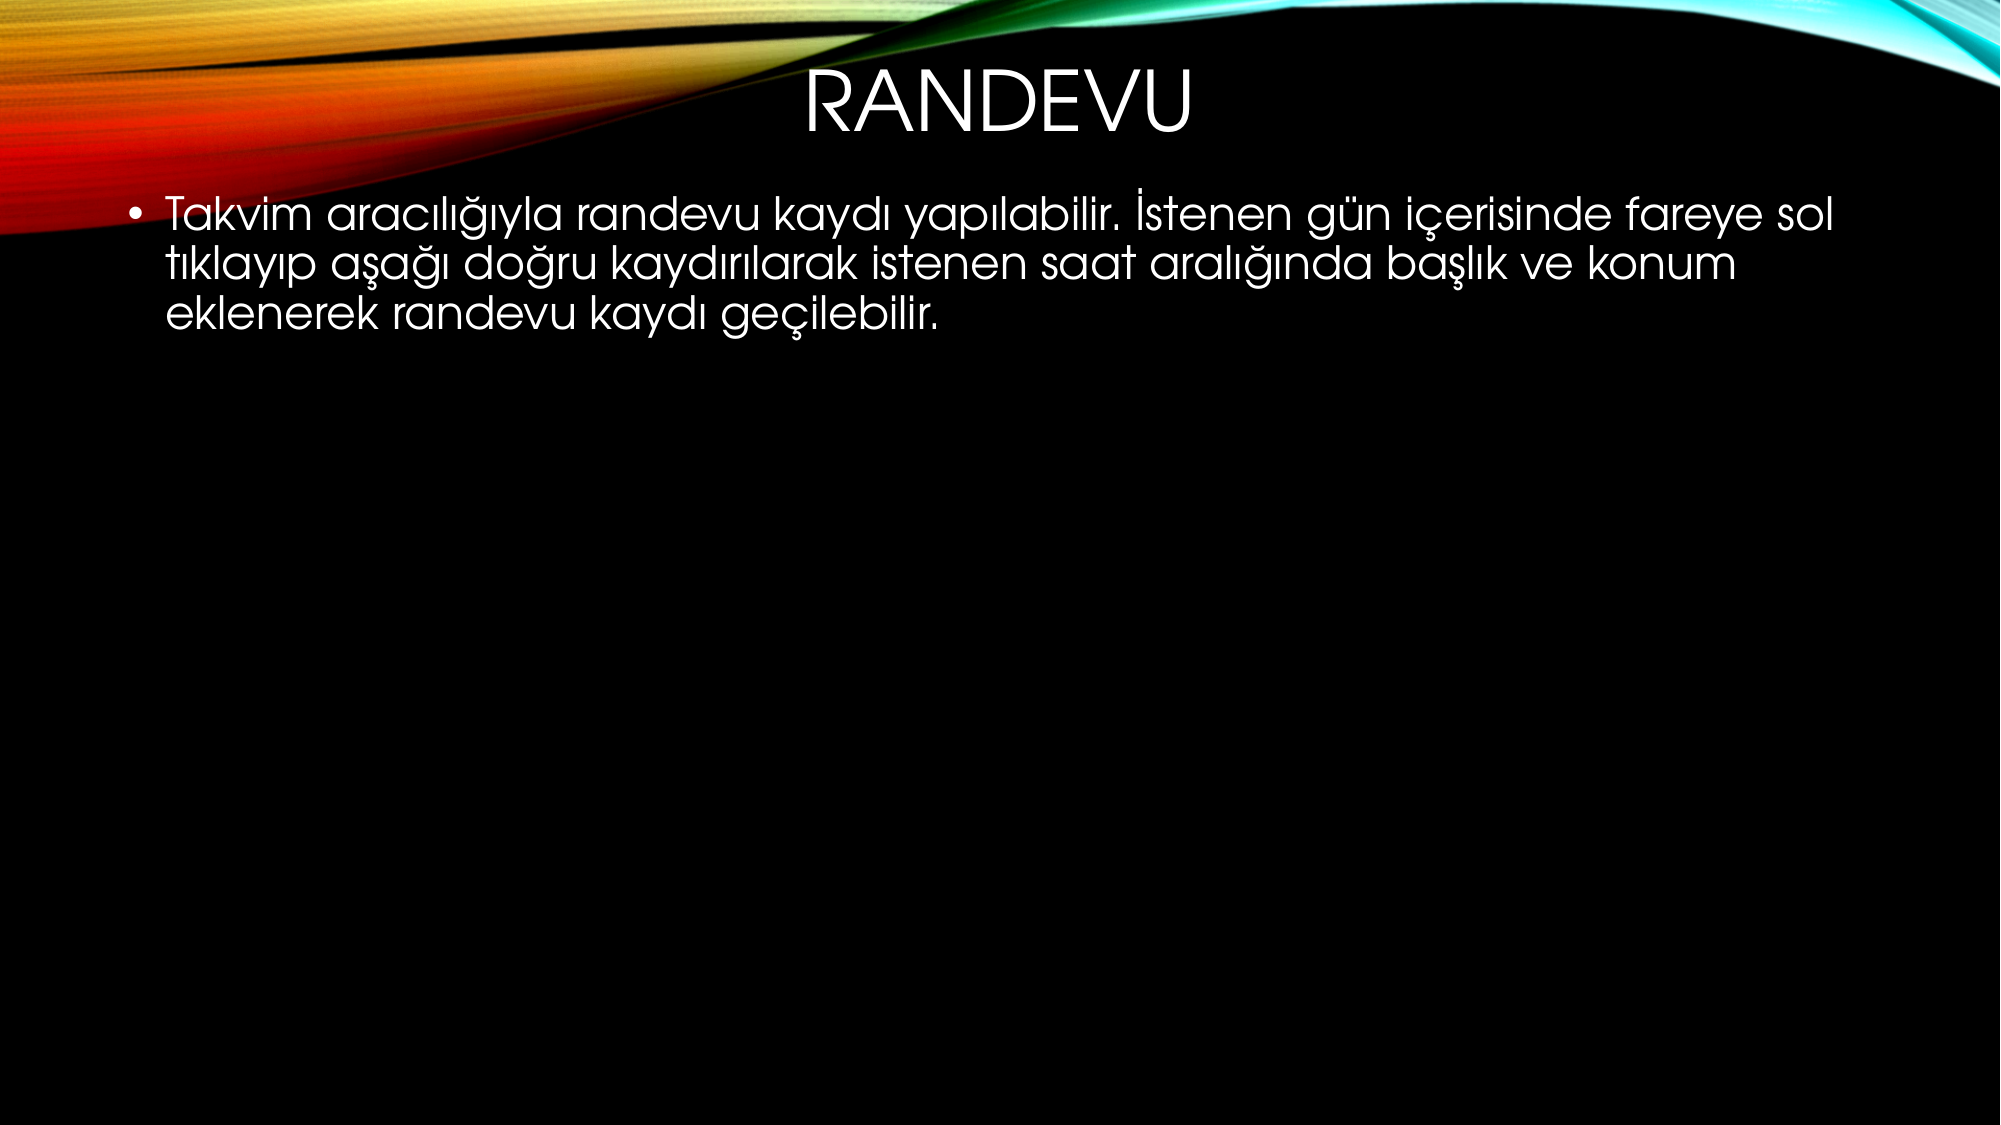

# Randevu
Takvim aracılığıyla randevu kaydı yapılabilir. İstenen gün içerisinde fareye sol tıklayıp aşağı doğru kaydırılarak istenen saat aralığında başlık ve konum eklenerek randevu kaydı geçilebilir.